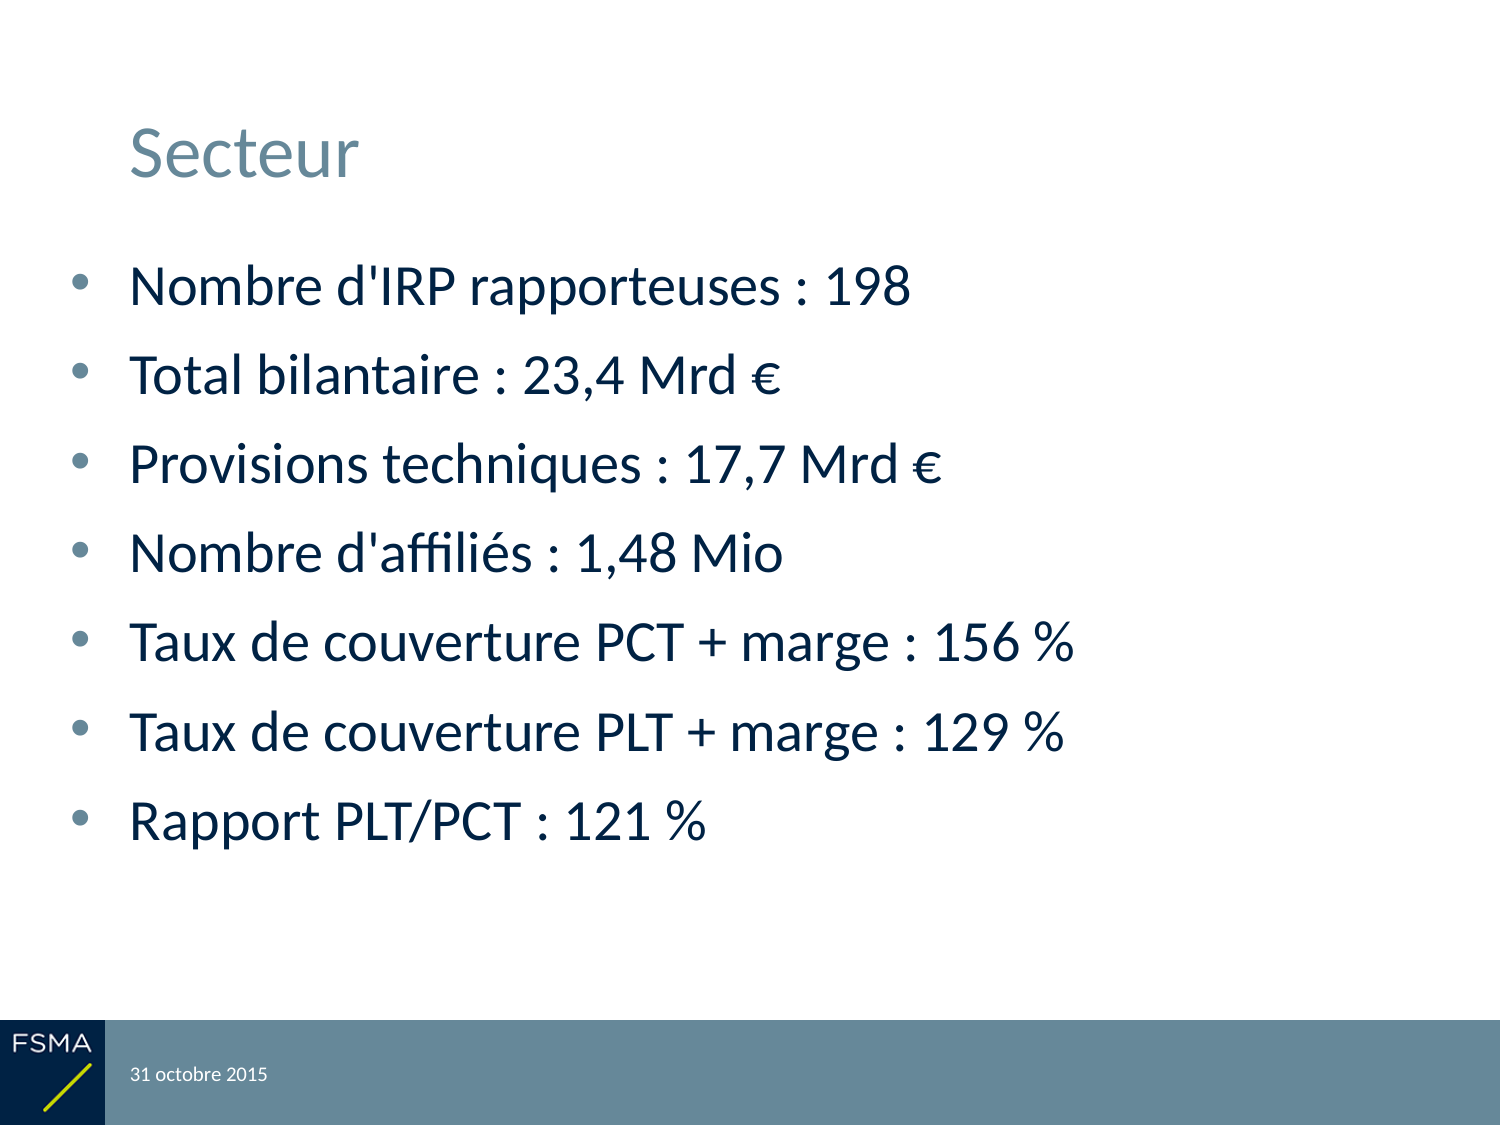

# Secteur
Nombre d'IRP rapporteuses : 198
Total bilantaire : 23,4 Mrd €
Provisions techniques : 17,7 Mrd €
Nombre d'affiliés : 1,48 Mio
Taux de couverture PCT + marge : 156 %
Taux de couverture PLT + marge : 129 %
Rapport PLT/PCT : 121 %
31 octobre 2015
Reporting relatif à l'exercice 2014
5